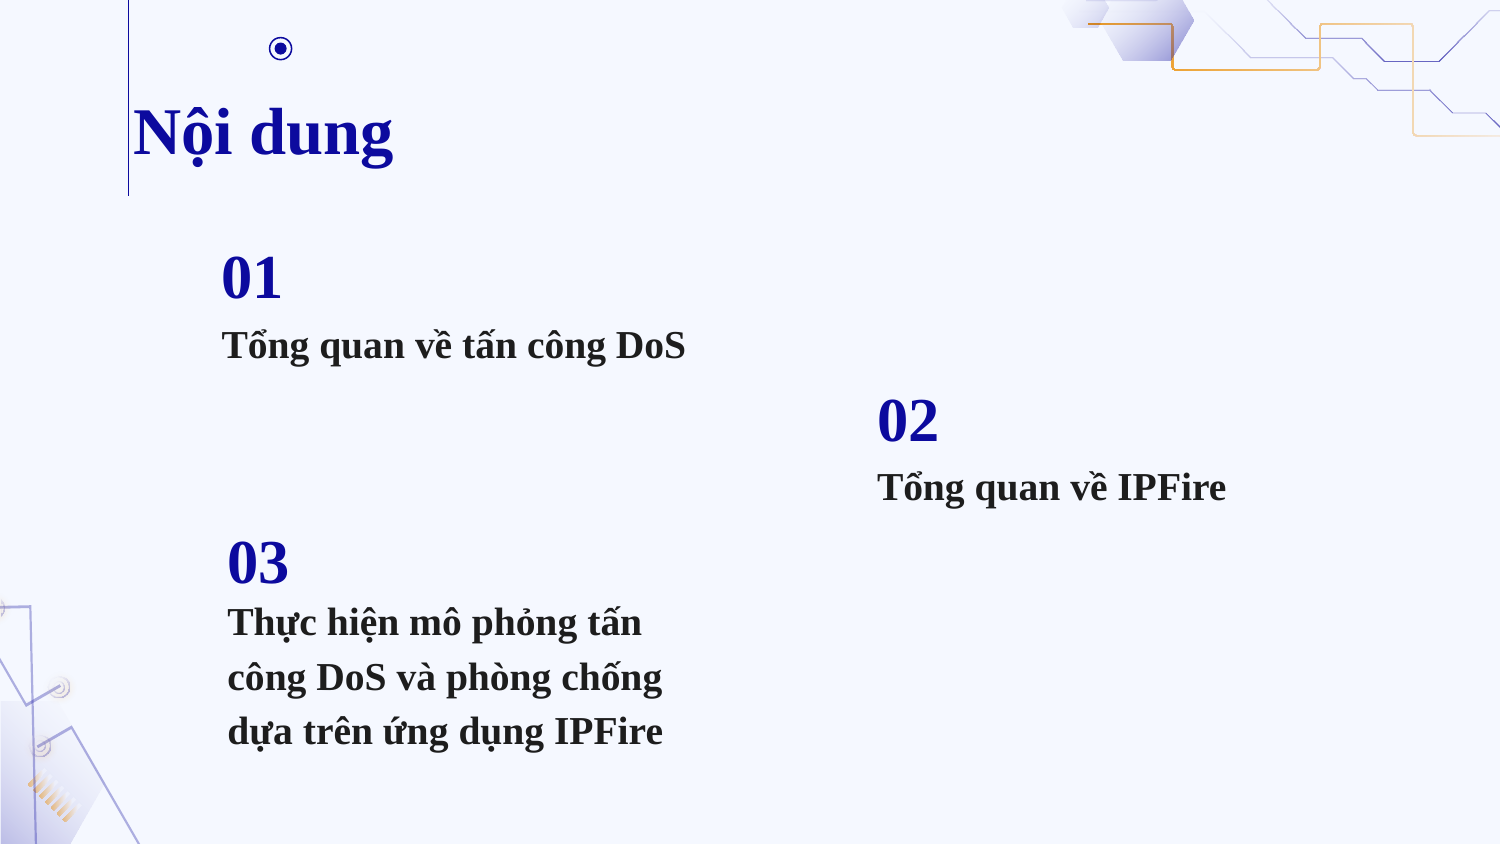

# Nội dung
01
Tổng quan về tấn công DoS
02
Tổng quan về IPFire
03
Thực hiện mô phỏng tấn công DoS và phòng chống dựa trên ứng dụng IPFire